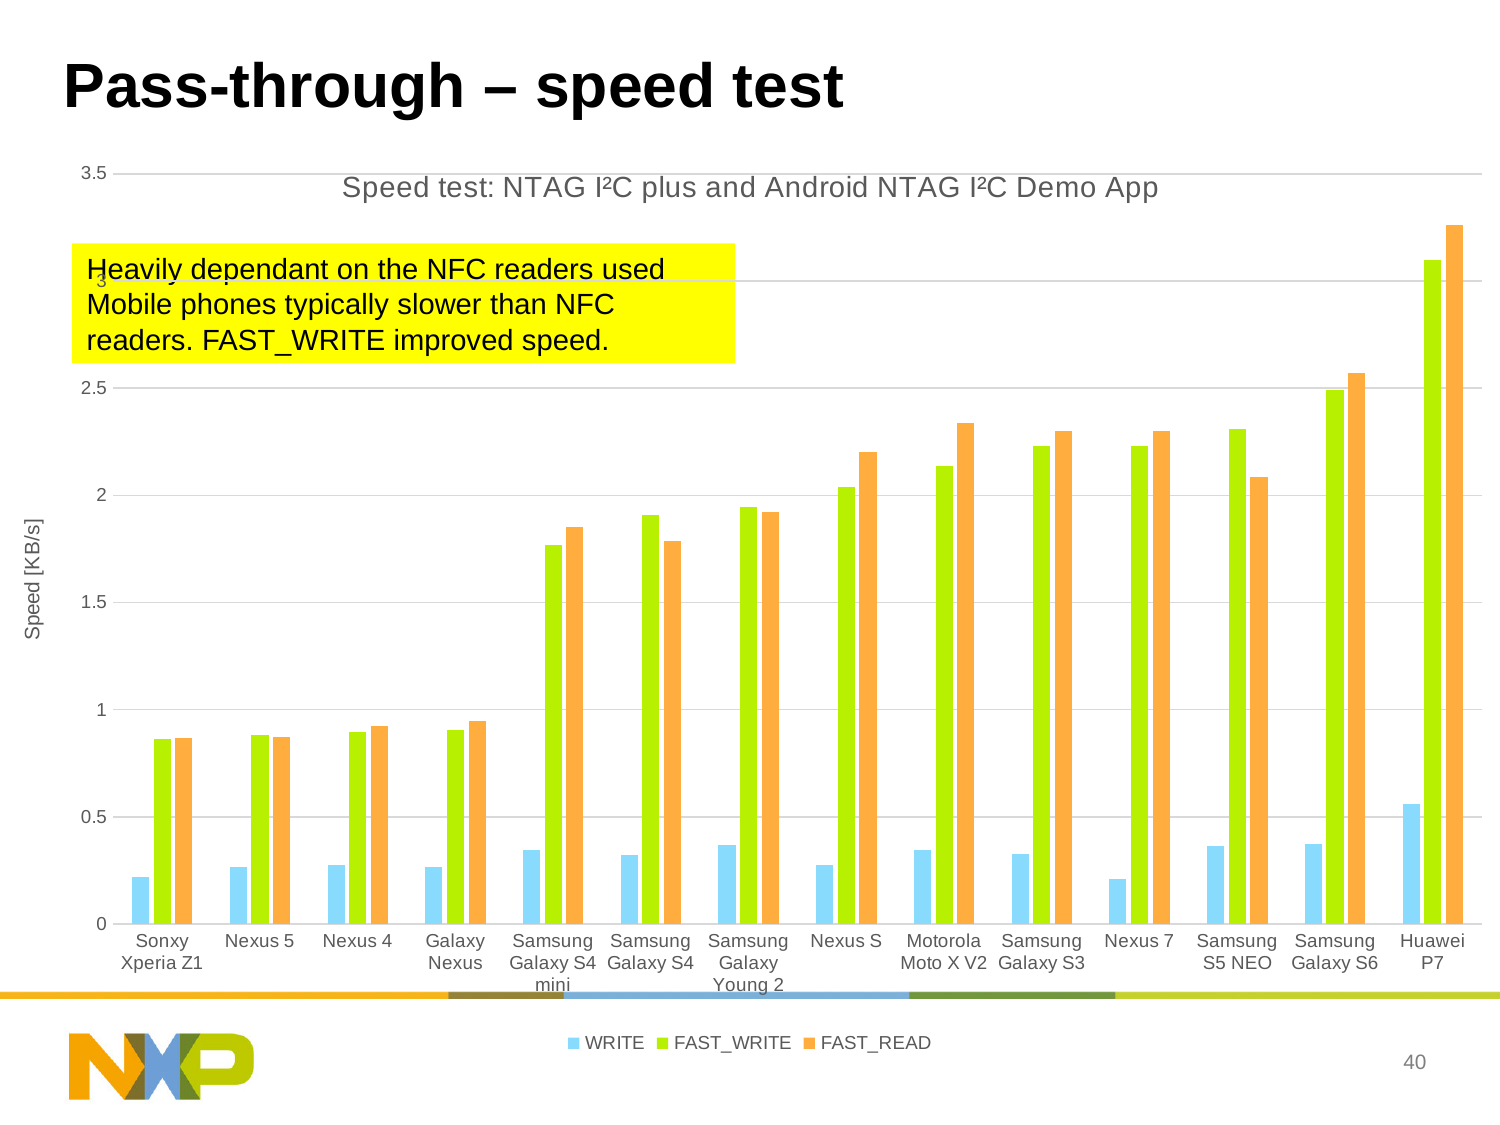

# Pass-through – speed test

### Chart: Speed test: NTAG I²C plus and Android NTAG I²C Demo App

| Category | WRITE | FAST_WRITE | FAST_READ |
|---|---|---|---|
| Sonxy Xperia Z1 | 0.22122682951419392 | 0.863066809012755 | 0.86855721111708 |
| Nexus 5 | 0.26785714285714285 | 0.880380581188743 | 0.8721573971552679 |
| Nexus 4 | 0.2766271656521269 | 0.8985346163970868 | 0.9239653512993263 |
| Galaxy Nexus | 0.2659625124453487 | 0.9048334364230803 | 0.9472126295017267 |
| Samsung Galaxy S4 mini | 0.34617595023720715 | 1.7704011065006915 | 1.8540648198442875 |
| Samsung Galaxy S4 | 0.3248971476314871 | 1.9077190585605166 | 1.78802165182469 |
| Samsung Galaxy Young 2 | 0.37132841774446995 | 1.9476320294173586 | 1.924450291298628 |
| Nexus S | 0.2766271656521269 | 2.0405181002989043 | 2.202308409204961 |
| Motorola Moto X V2 | 0.34643360586411054 | 2.1376382993528638 | 2.3368324965769056 |
| Samsung Galaxy S3 | 0.32523768183454377 | 2.2293178519593617 | 2.30095123960752 |
| Nexus 7 | 0.2116256320524655 | 2.2293178519593617 | 2.30095123960752 |
| Samsung S5 NEO | 0.363610539024217 | 2.3106430989093645 | 2.0837007393339215 |
| Samsung Galaxy S6 | 0.3728562585719314 | 2.490676179665964 | 2.5715720743345054 |
| Huawei P7 | 0.5603589799715443 | 3.095214105793451 | 3.259762308998302 |
Heavily dependant on the NFC readers used
Mobile phones typically slower than NFC readers. FAST_WRITE improved speed.